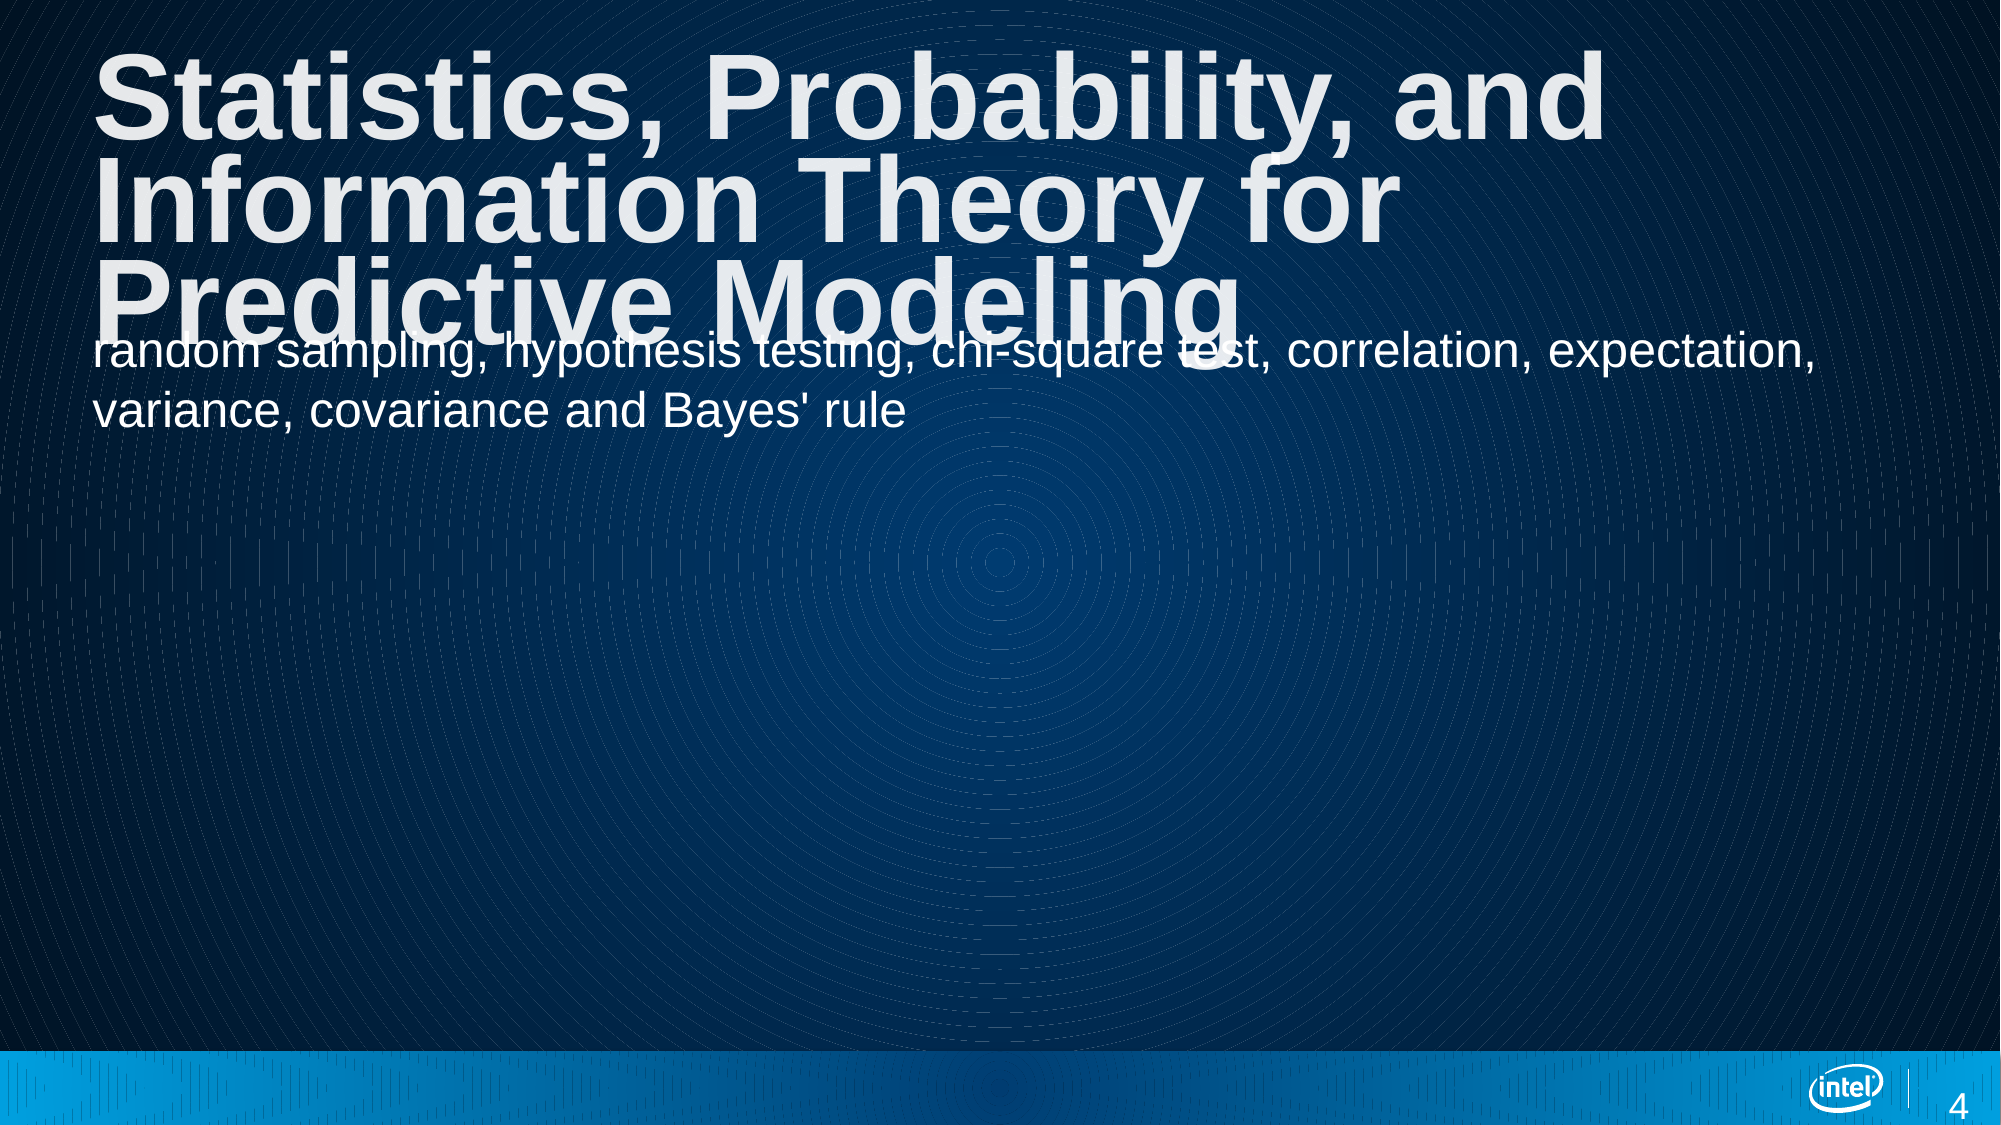

# Statistics, Probability, and Information Theory for Predictive Modeling
random sampling, hypothesis testing, chi-square test, correlation, expectation, variance, covariance and Bayes' rule

41